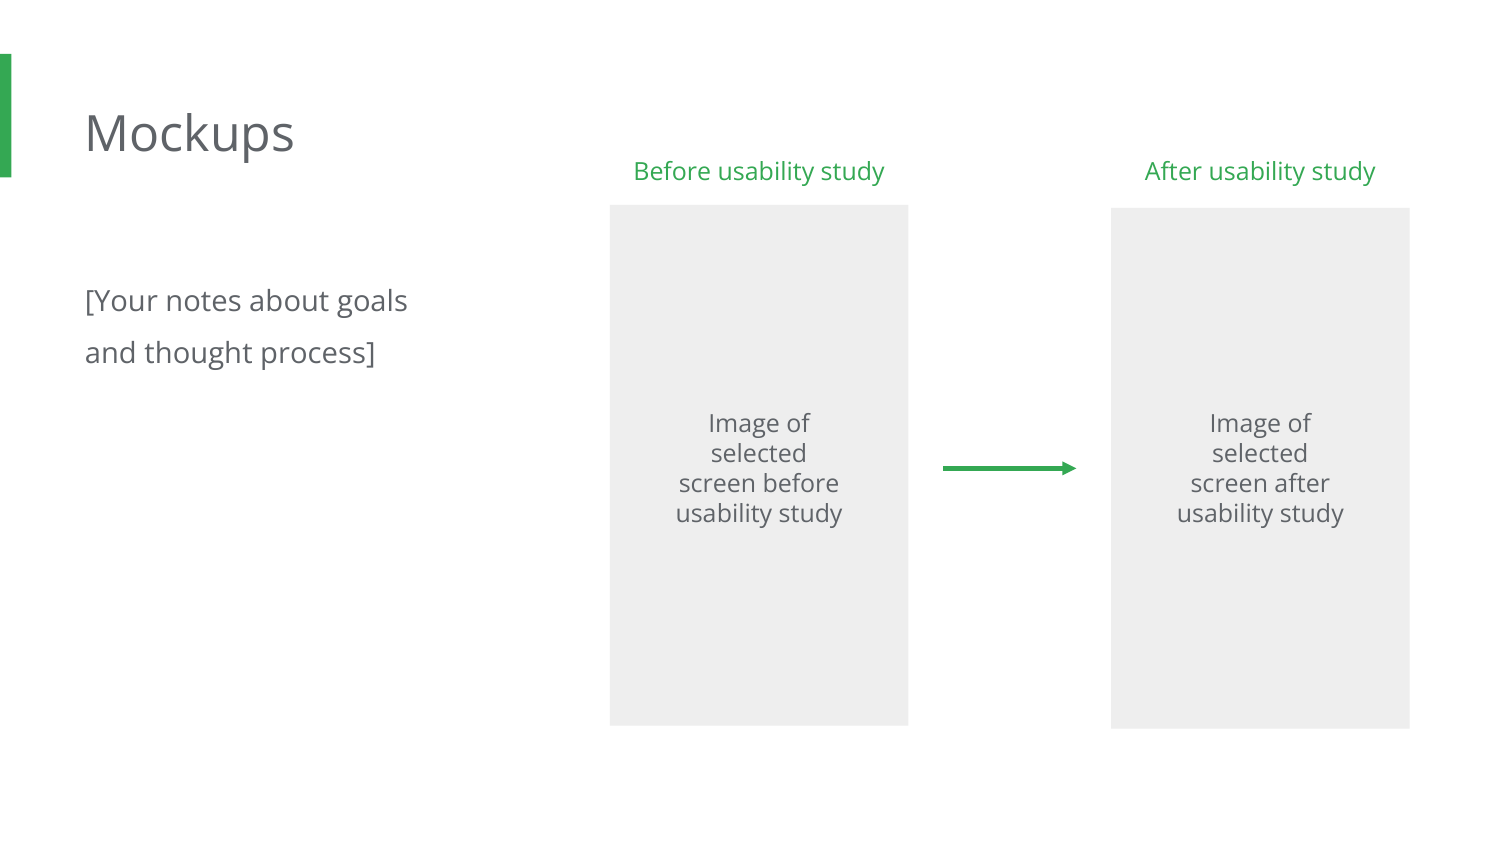

Mockups
Before usability study

After usability study

[Your notes about goals and thought process]

Image of selected screen before usability study
Image of selected screen after usability study